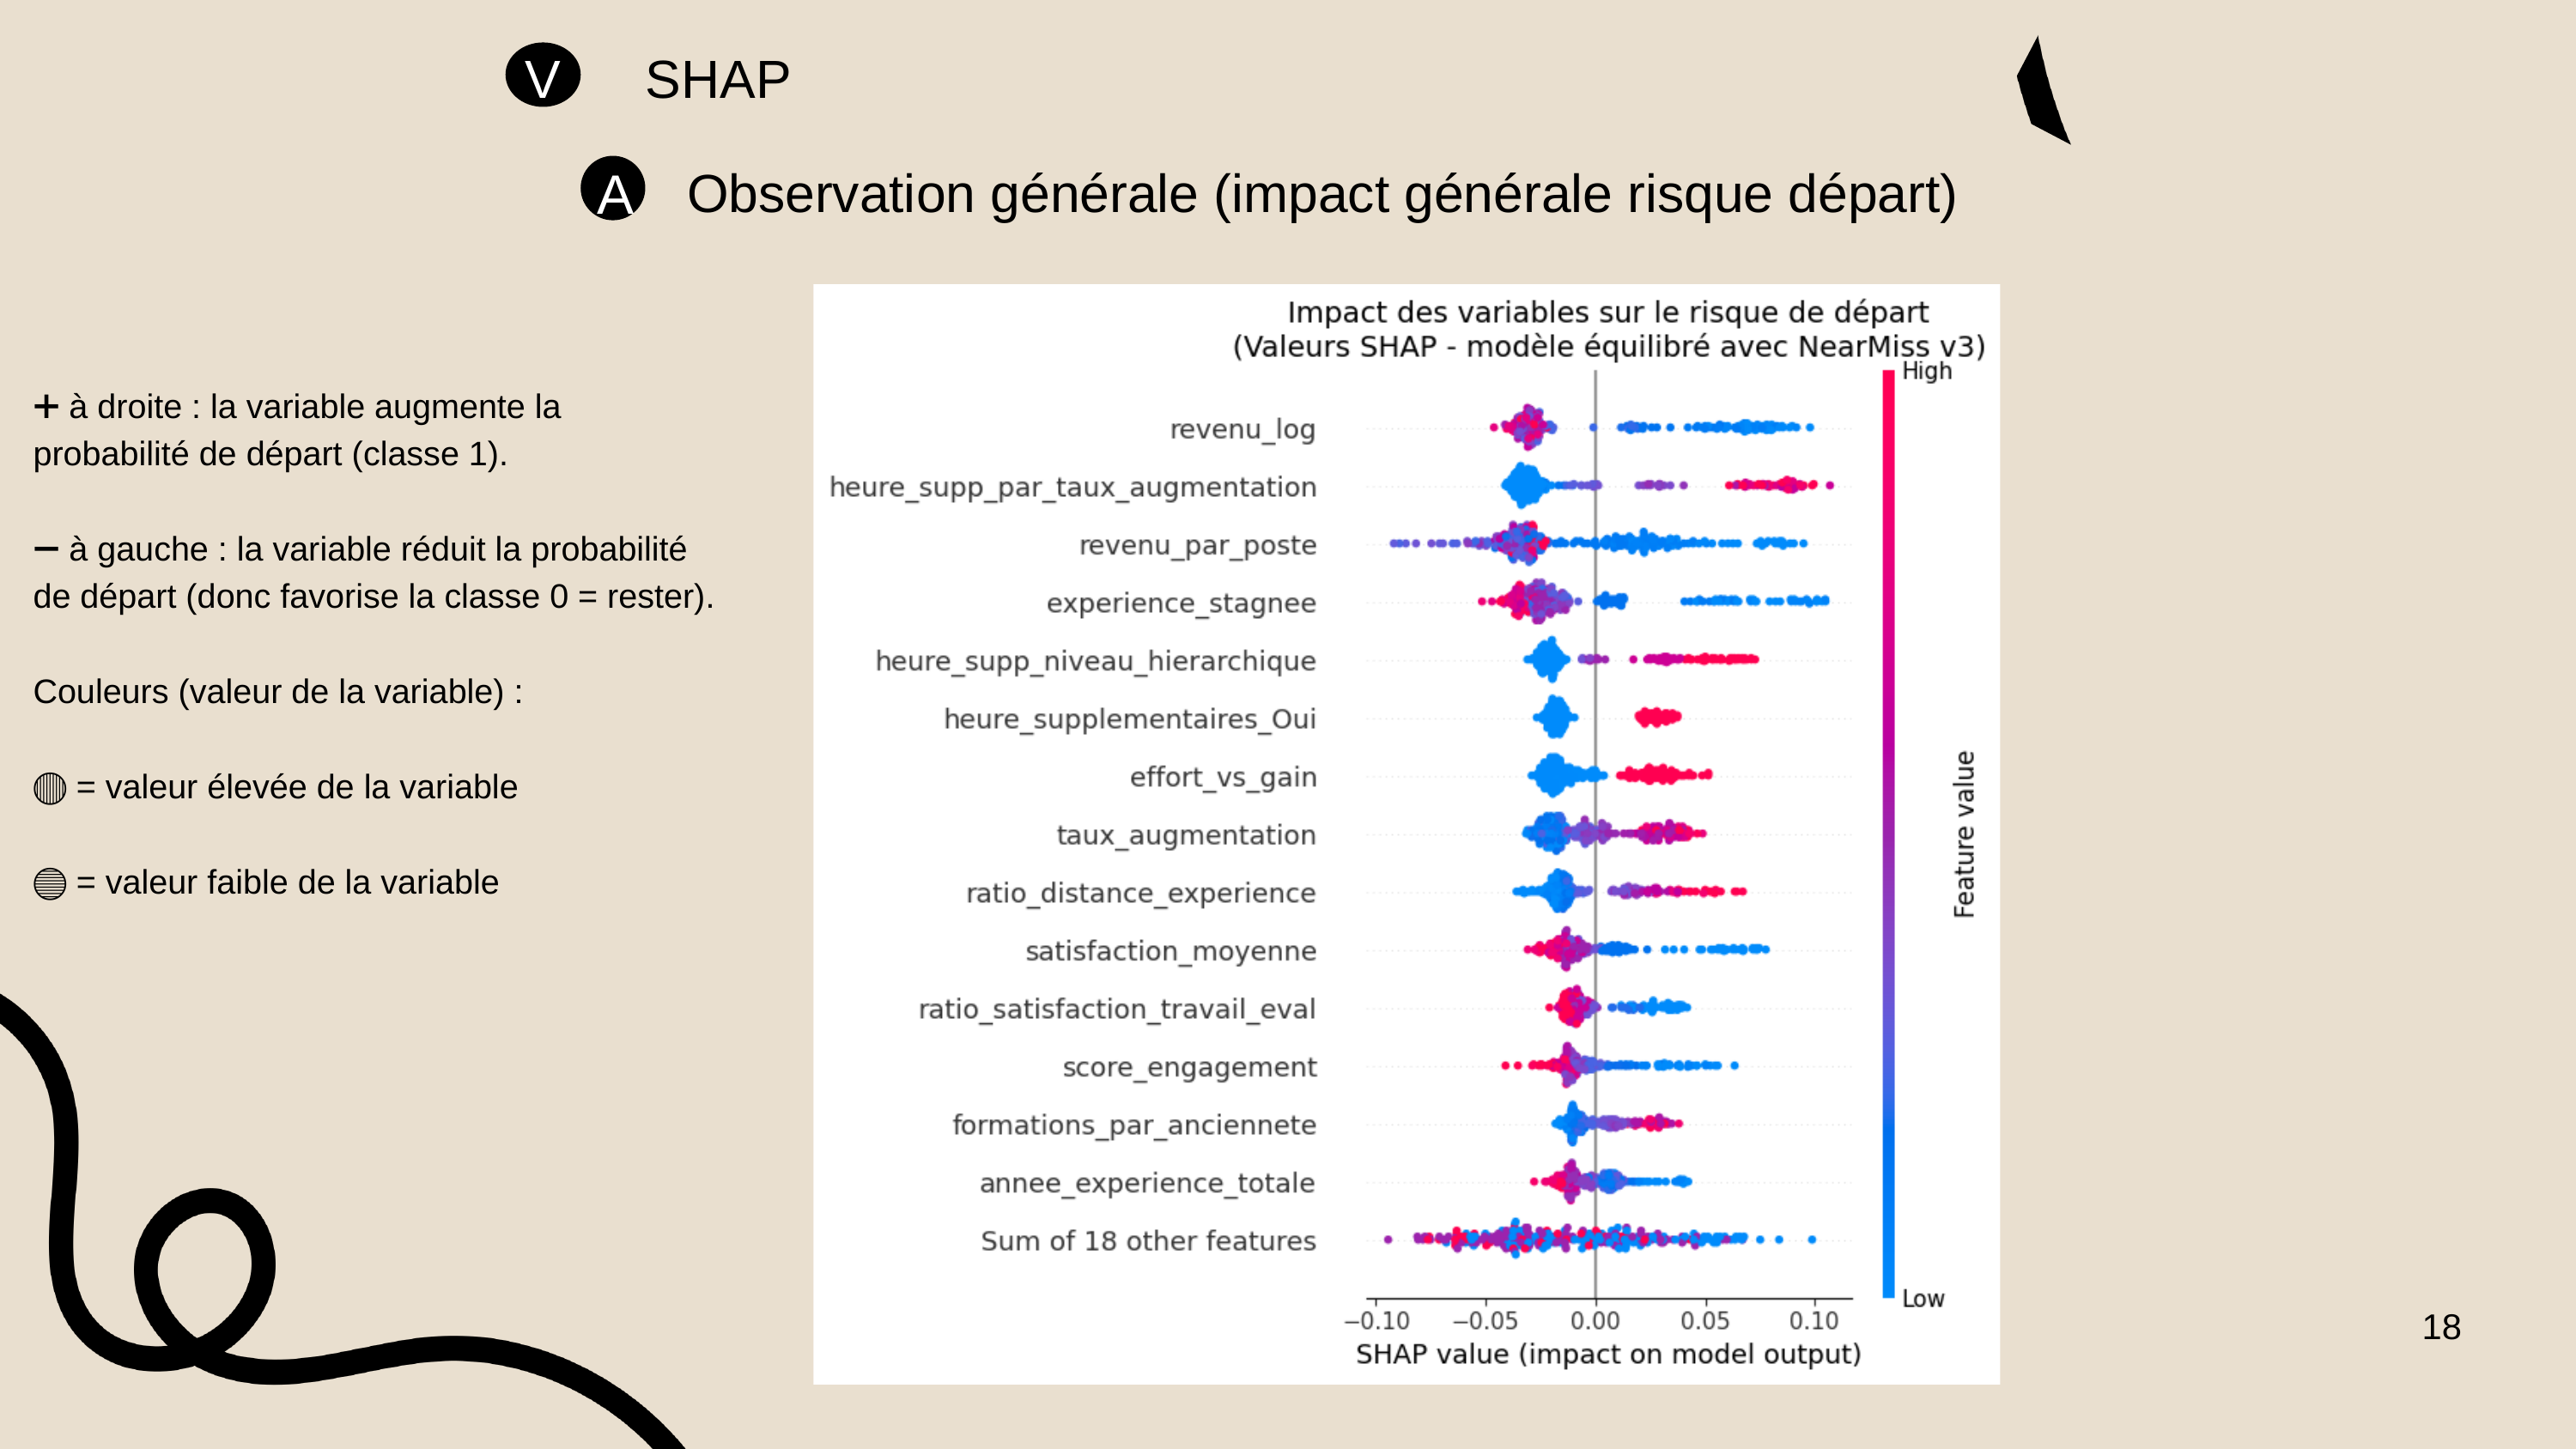

SHAP

V
Observation générale (impact générale risque départ)

A

➕ à droite : la variable augmente la probabilité de départ (classe 1).

➖ à gauche : la variable réduit la probabilité de départ (donc favorise la classe 0 = rester).

Couleurs (valeur de la variable) :

🔴 = valeur élevée de la variable

🔵 = valeur faible de la variable

18